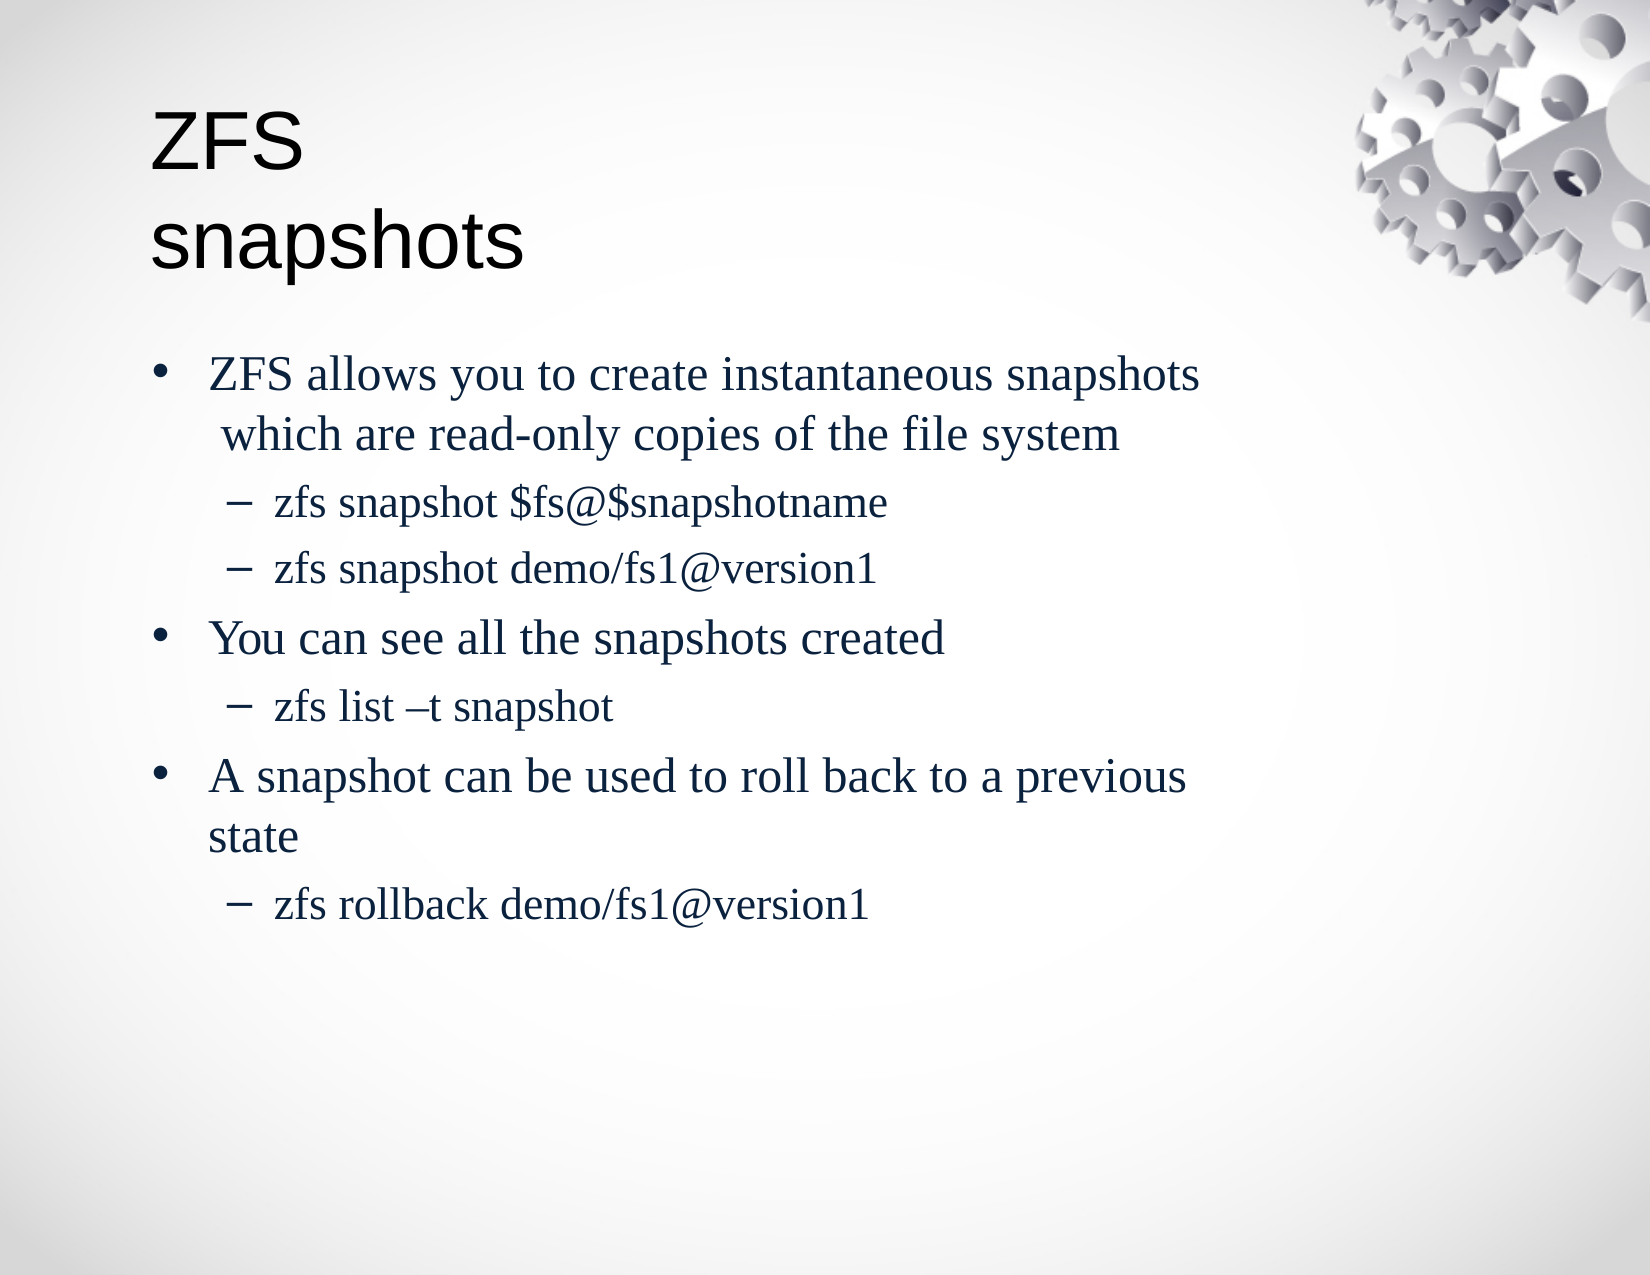

# ZFS snapshots
ZFS allows you to create instantaneous snapshots  which are read-only copies of the file system
zfs snapshot $fs@$snapshotname
zfs snapshot demo/fs1@version1
You can see all the snapshots created
zfs list –t snapshot
A snapshot can be used to roll back to a previous state
zfs rollback demo/fs1@version1